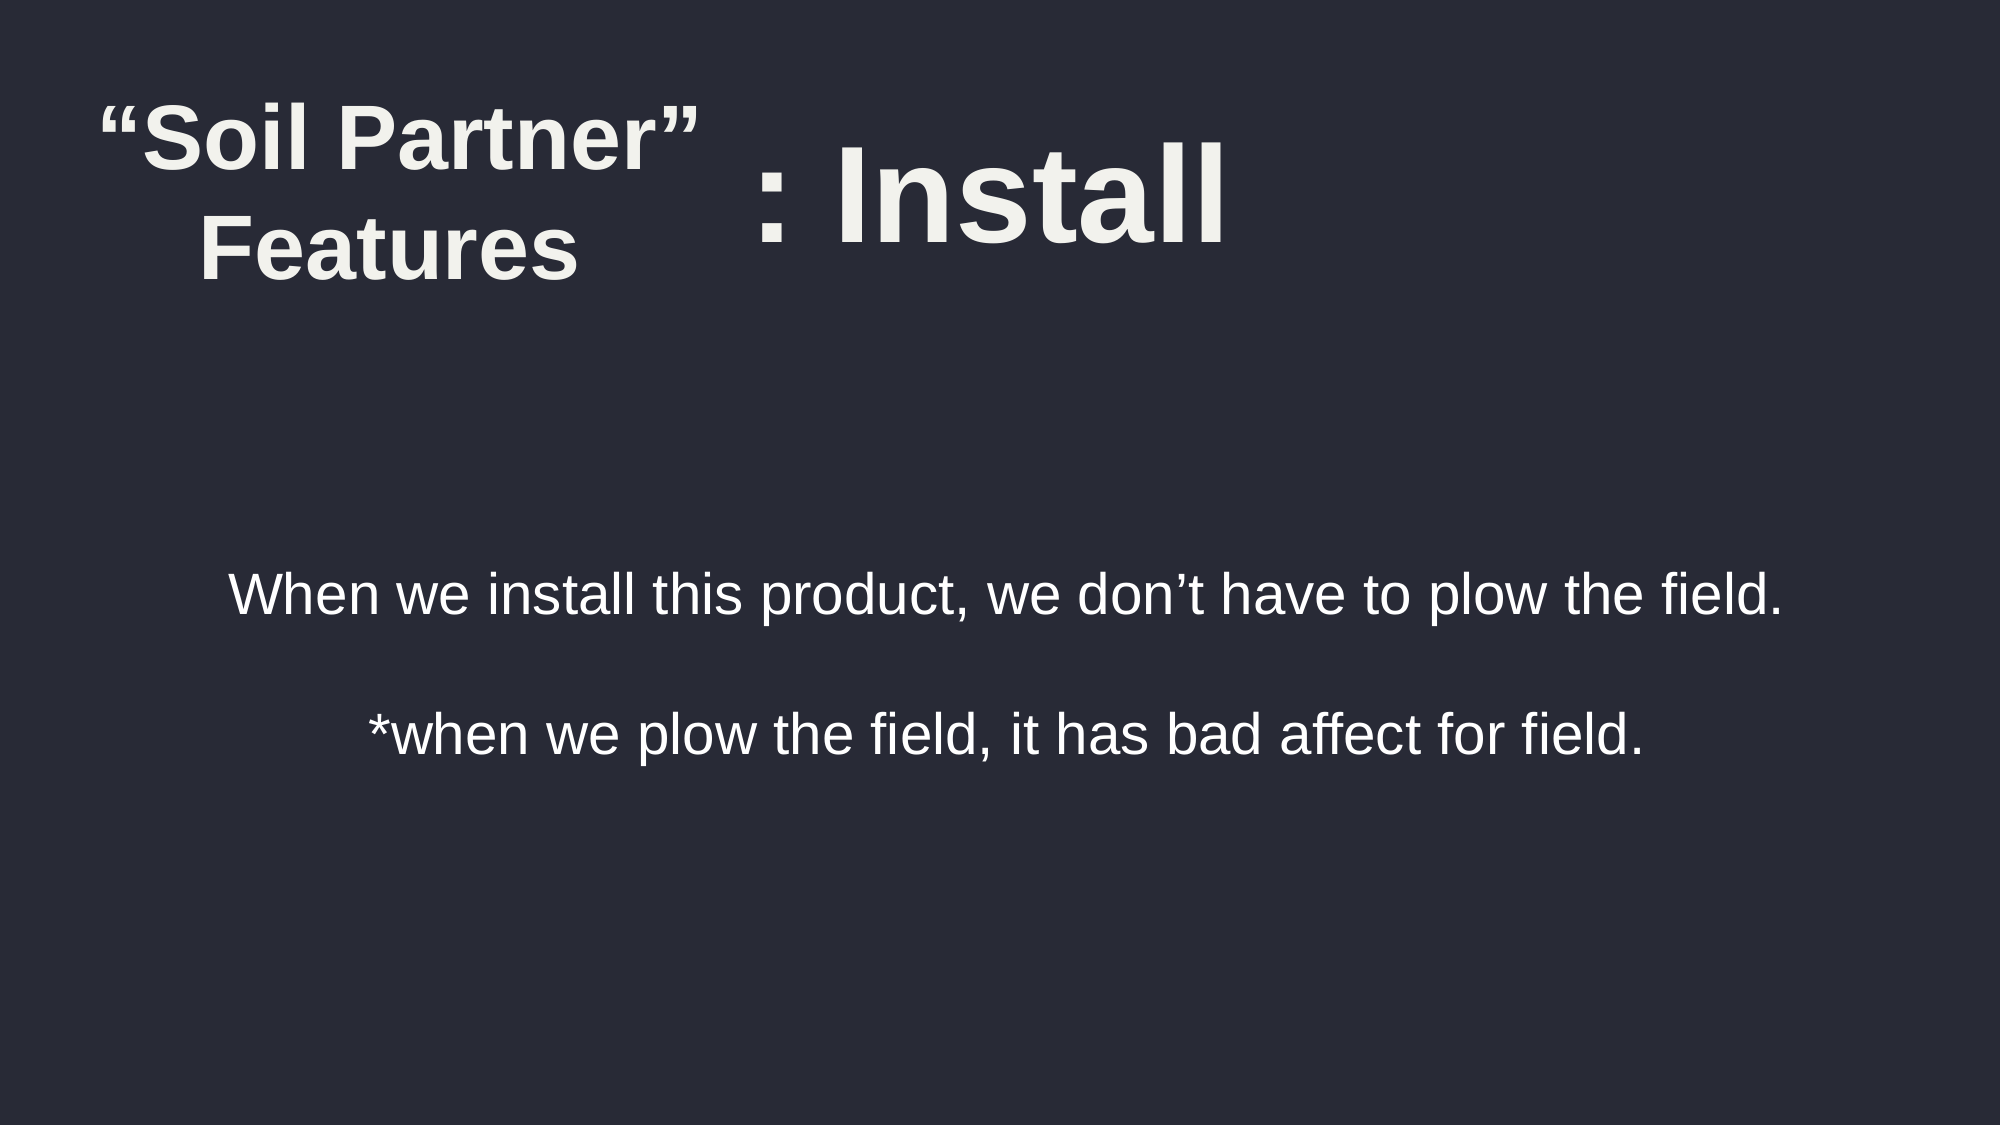

“Soil Partner”
    Features
: Install
When we install this product, we don’t have to plow the field.

*when we plow the field, it has bad affect for field.